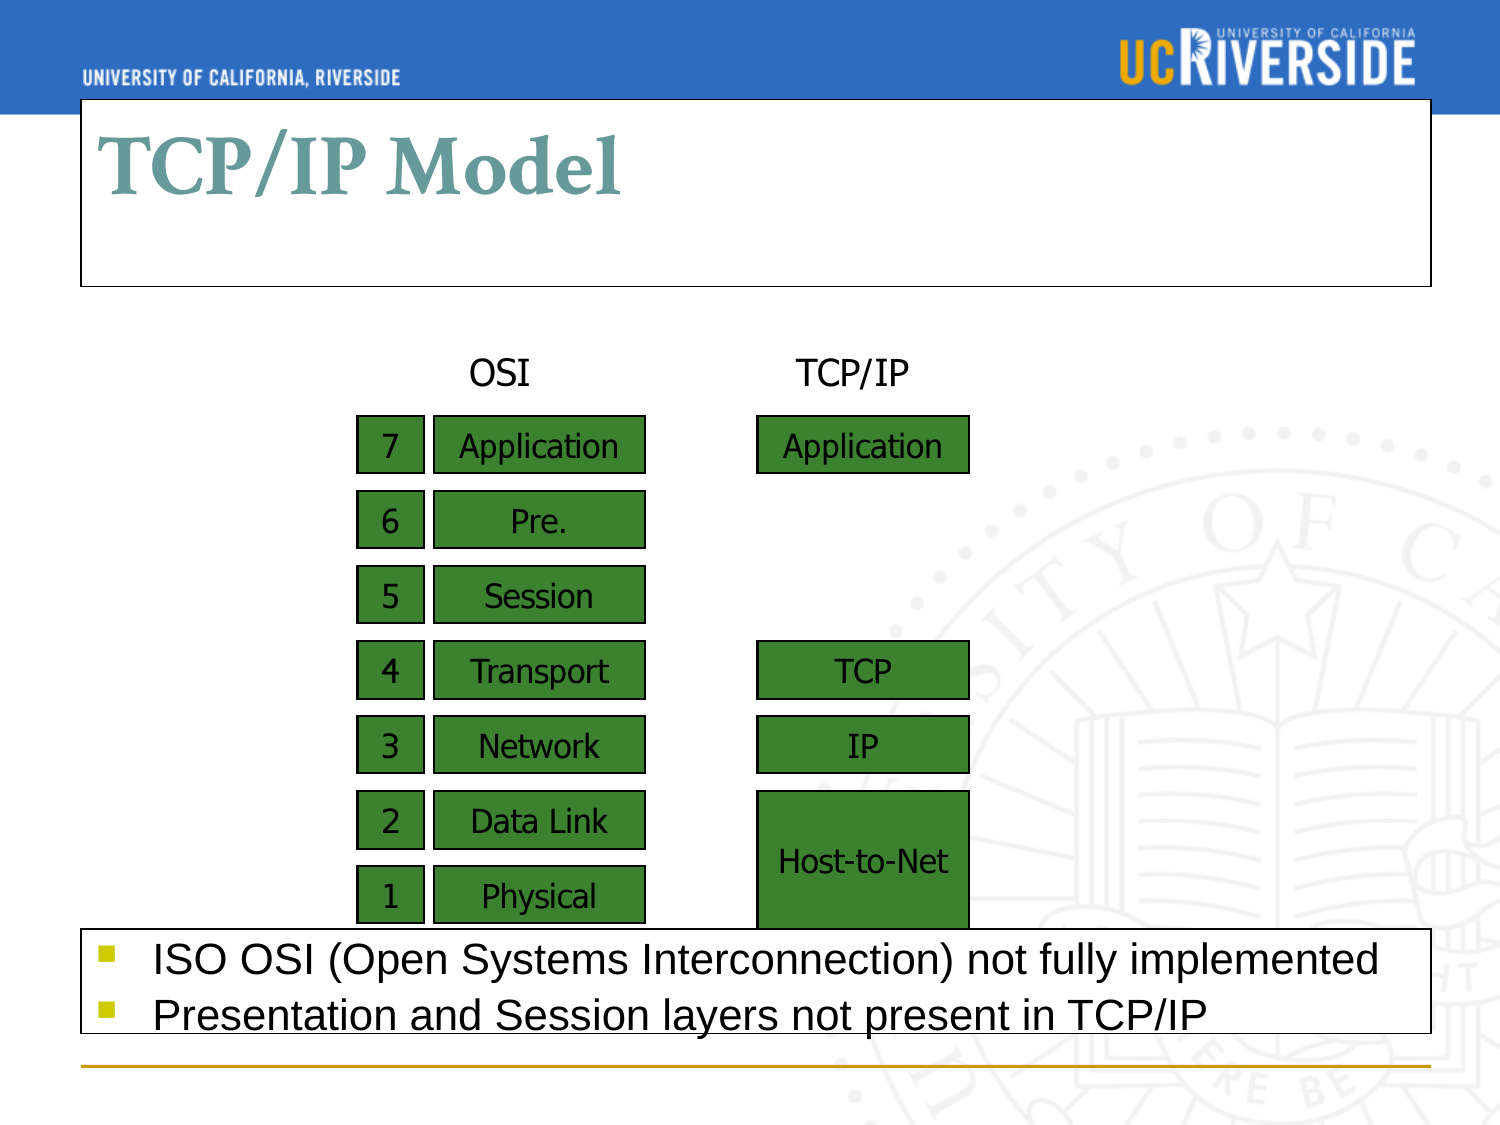

TCP/IP Model
OSI
TCP/IP
7
Application
Application
6
Pre.
5
Session
4
Transport
TCP
3
Network
IP
2
Data Link
Host-to-Net
1
Physical
ISO OSI (Open Systems Interconnection) not fully implemented
Presentation and Session layers not present in TCP/IP